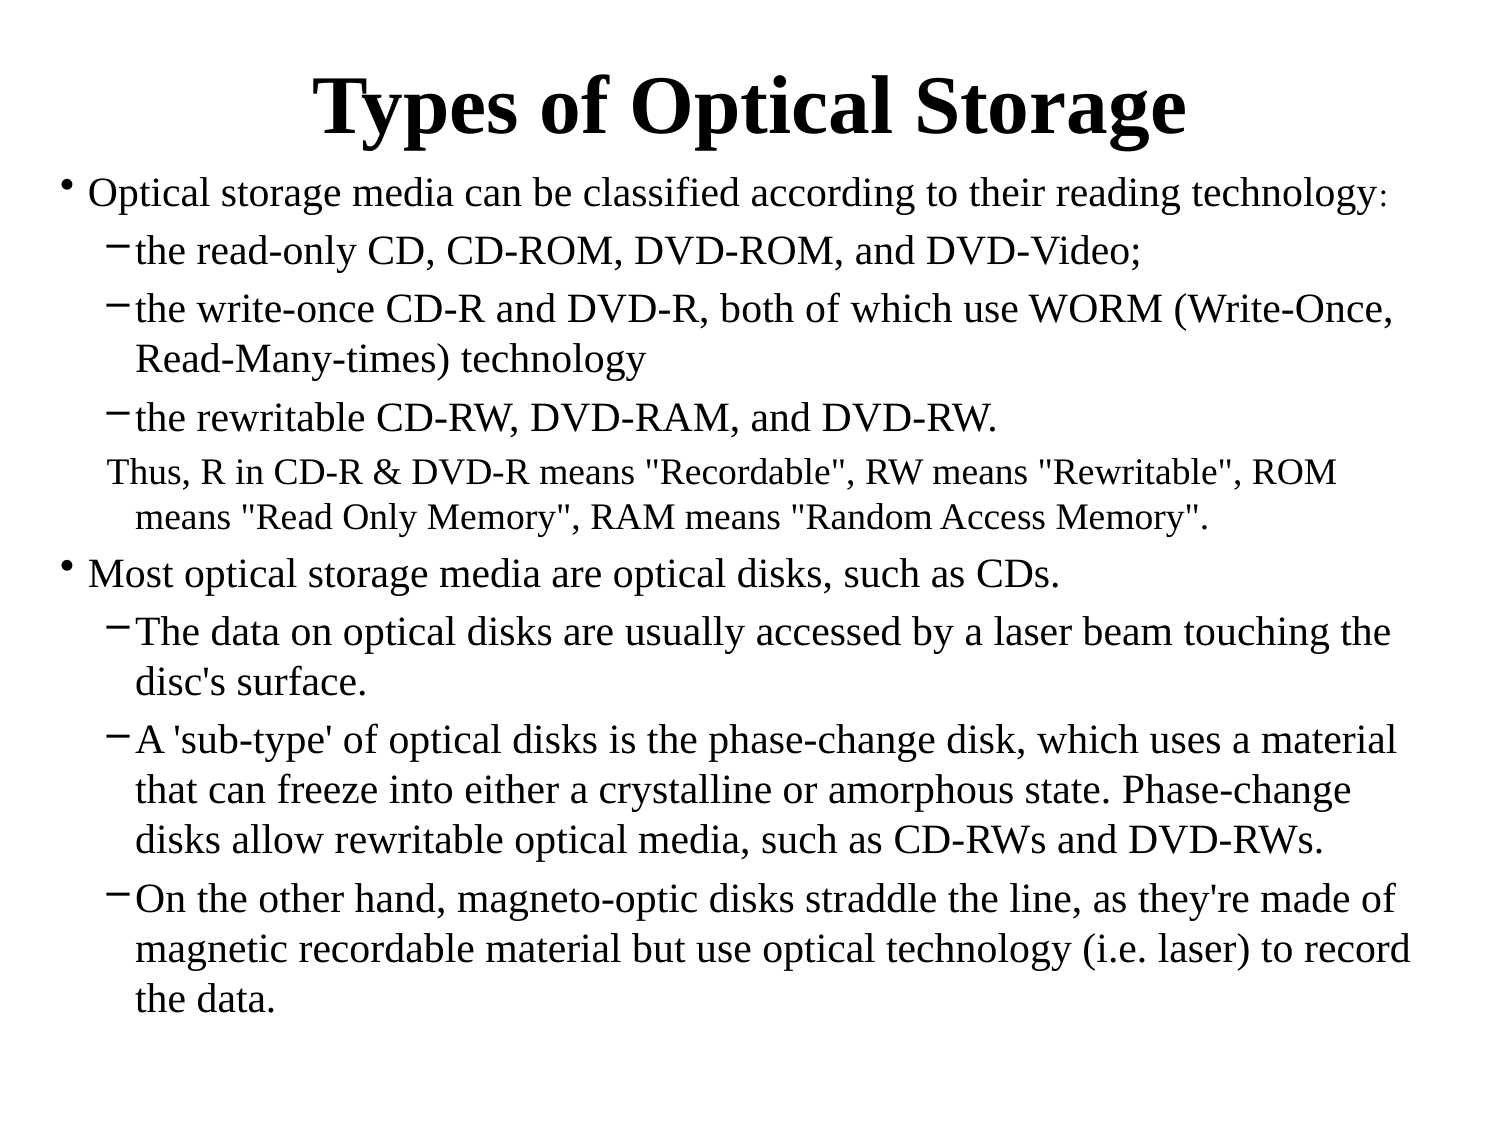

# Types of Optical Storage
Optical storage media can be classified according to their reading technology:
the read-only CD, CD-ROM, DVD-ROM, and DVD-Video;
the write-once CD-R and DVD-R, both of which use WORM (Write-Once, Read-Many-times) technology
the rewritable CD-RW, DVD-RAM, and DVD-RW.
Thus, R in CD-R & DVD-R means "Recordable", RW means "Rewritable", ROM means "Read Only Memory", RAM means "Random Access Memory".
Most optical storage media are optical disks, such as CDs.
The data on optical disks are usually accessed by a laser beam touching the disc's surface.
A 'sub-type' of optical disks is the phase-change disk, which uses a material that can freeze into either a crystalline or amorphous state. Phase-change disks allow rewritable optical media, such as CD-RWs and DVD-RWs.
On the other hand, magneto-optic disks straddle the line, as they're made of magnetic recordable material but use optical technology (i.e. laser) to record the data.

96